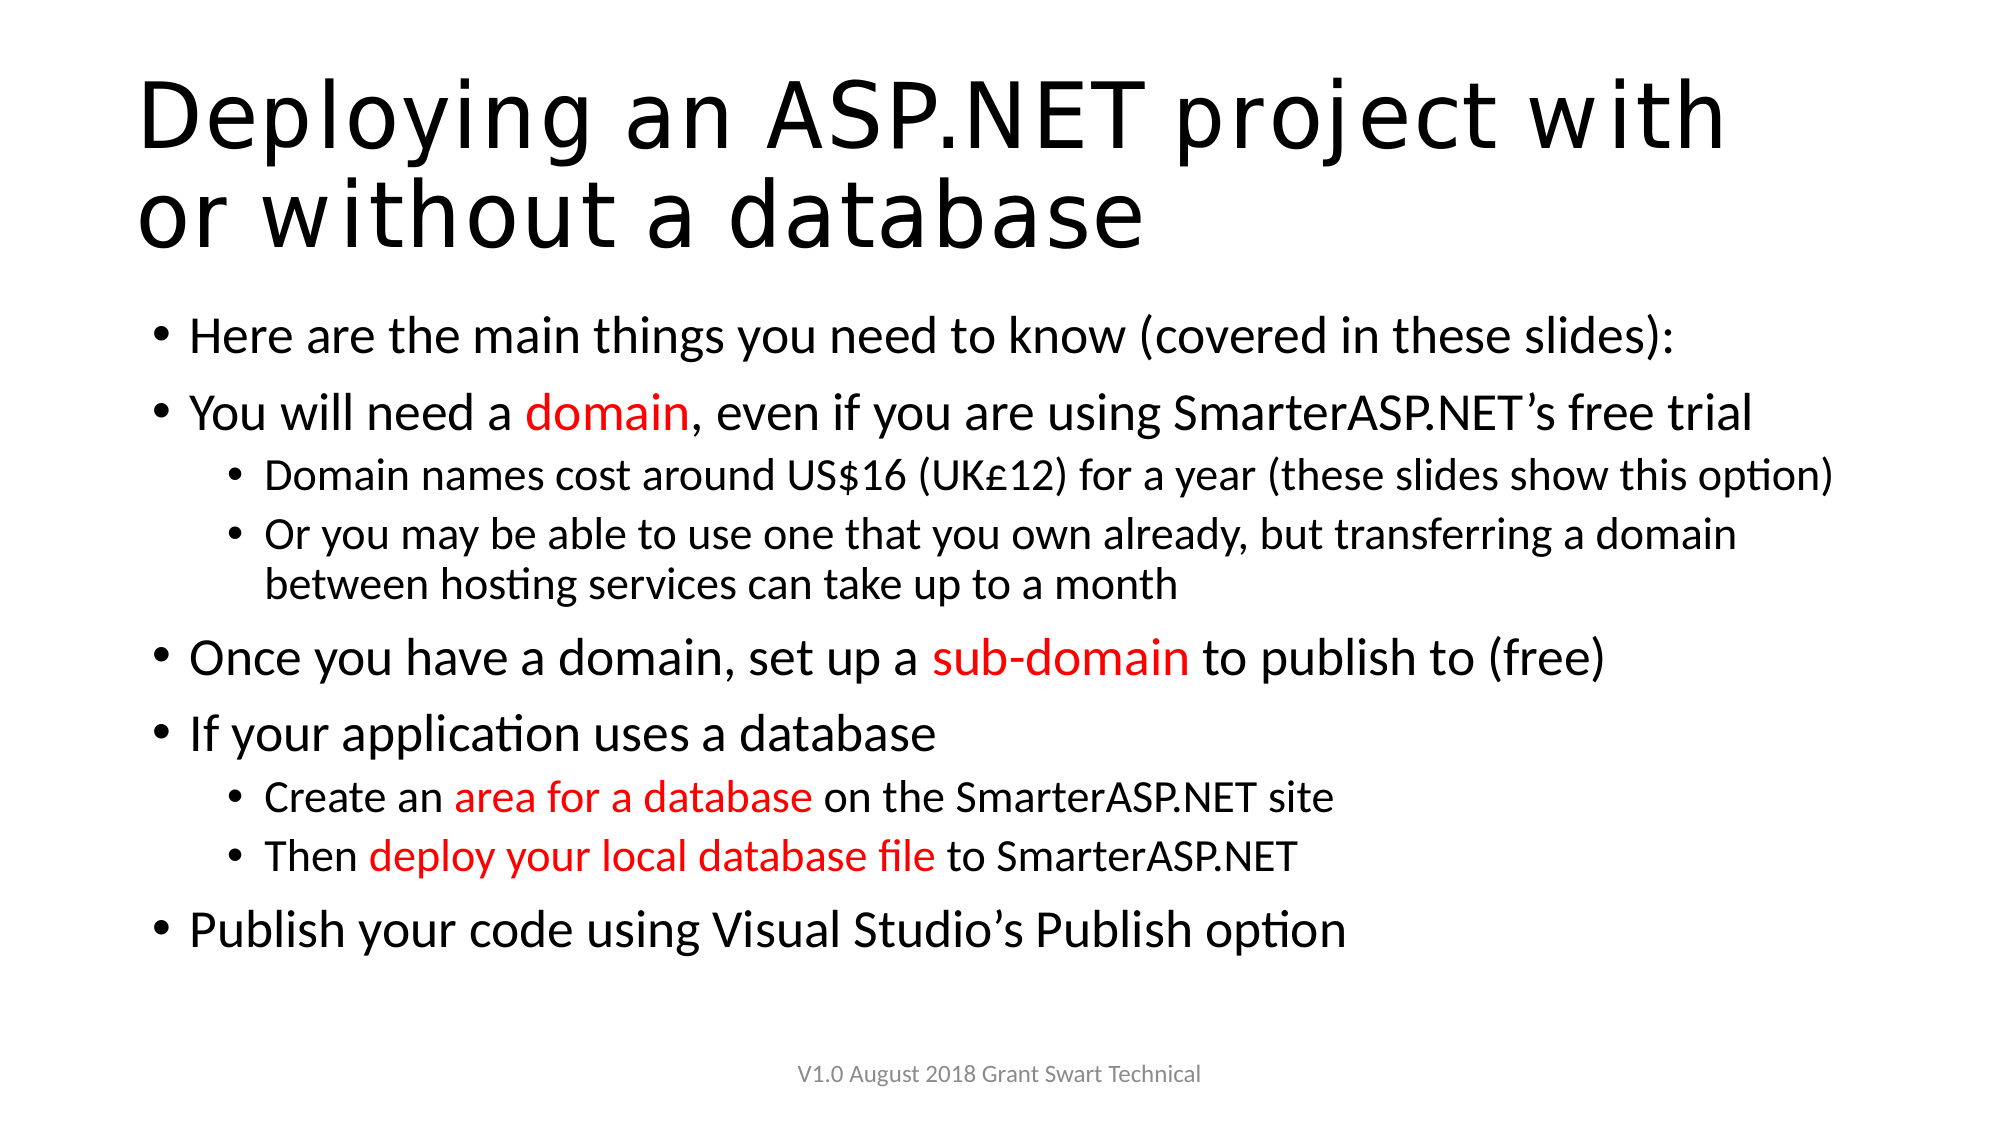

# Deploying an ASP.NET project with or without a database
Here are the main things you need to know (covered in these slides):
You will need a domain, even if you are using SmarterASP.NET’s free trial
Domain names cost around US$16 (UK£12) for a year (these slides show this option)
Or you may be able to use one that you own already, but transferring a domain between hosting services can take up to a month
Once you have a domain, set up a sub-domain to publish to (free)
If your application uses a database
Create an area for a database on the SmarterASP.NET site
Then deploy your local database file to SmarterASP.NET
Publish your code using Visual Studio’s Publish option
V1.0 August 2018 Grant Swart Technical